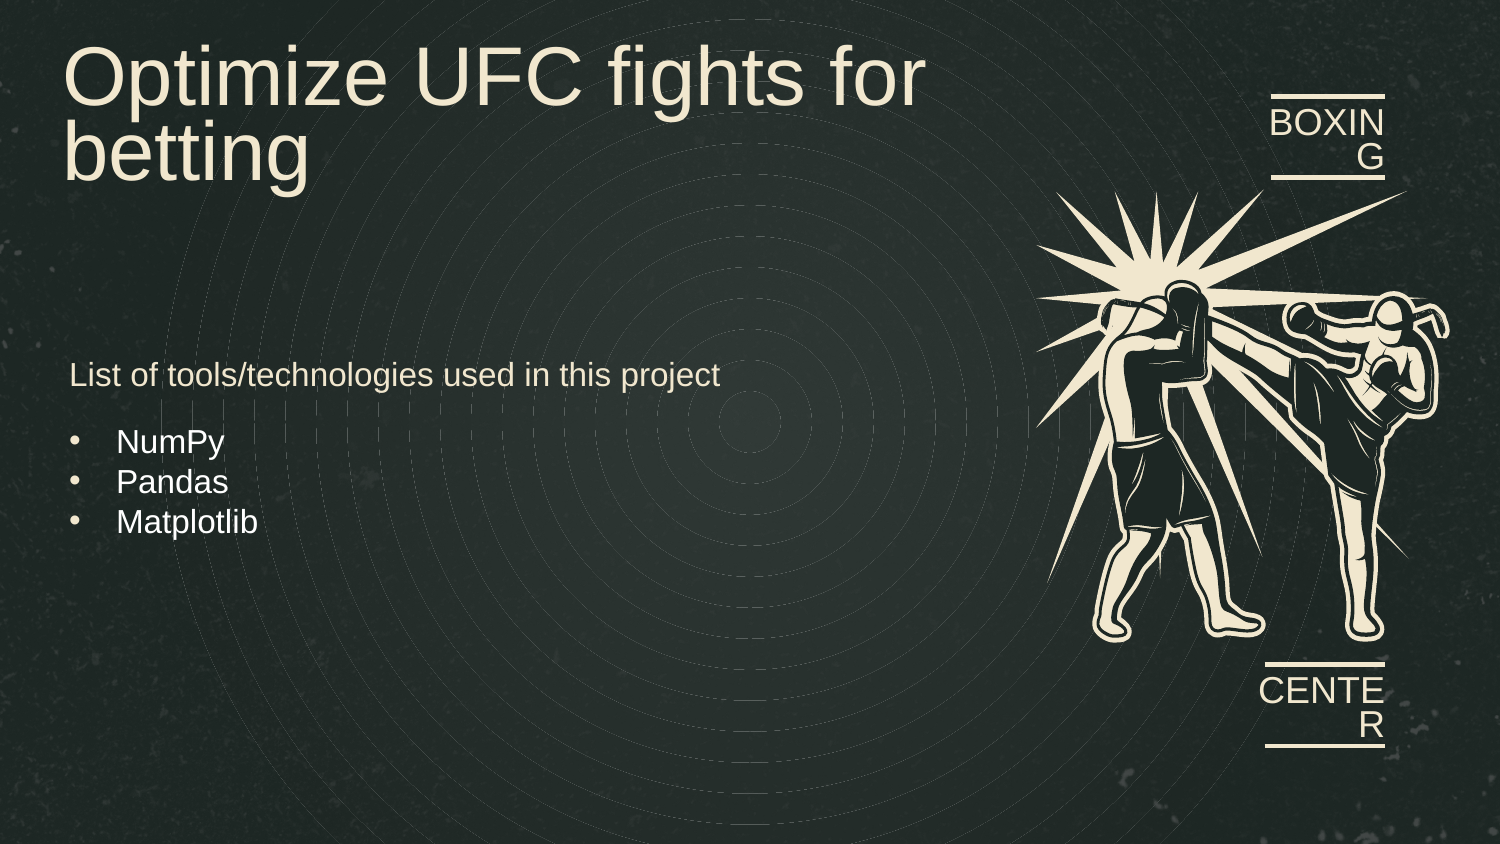

# Optimize UFC fights for betting
BOXING

List of tools/technologies used in this project
NumPy
Pandas
Matplotlib
CENTER